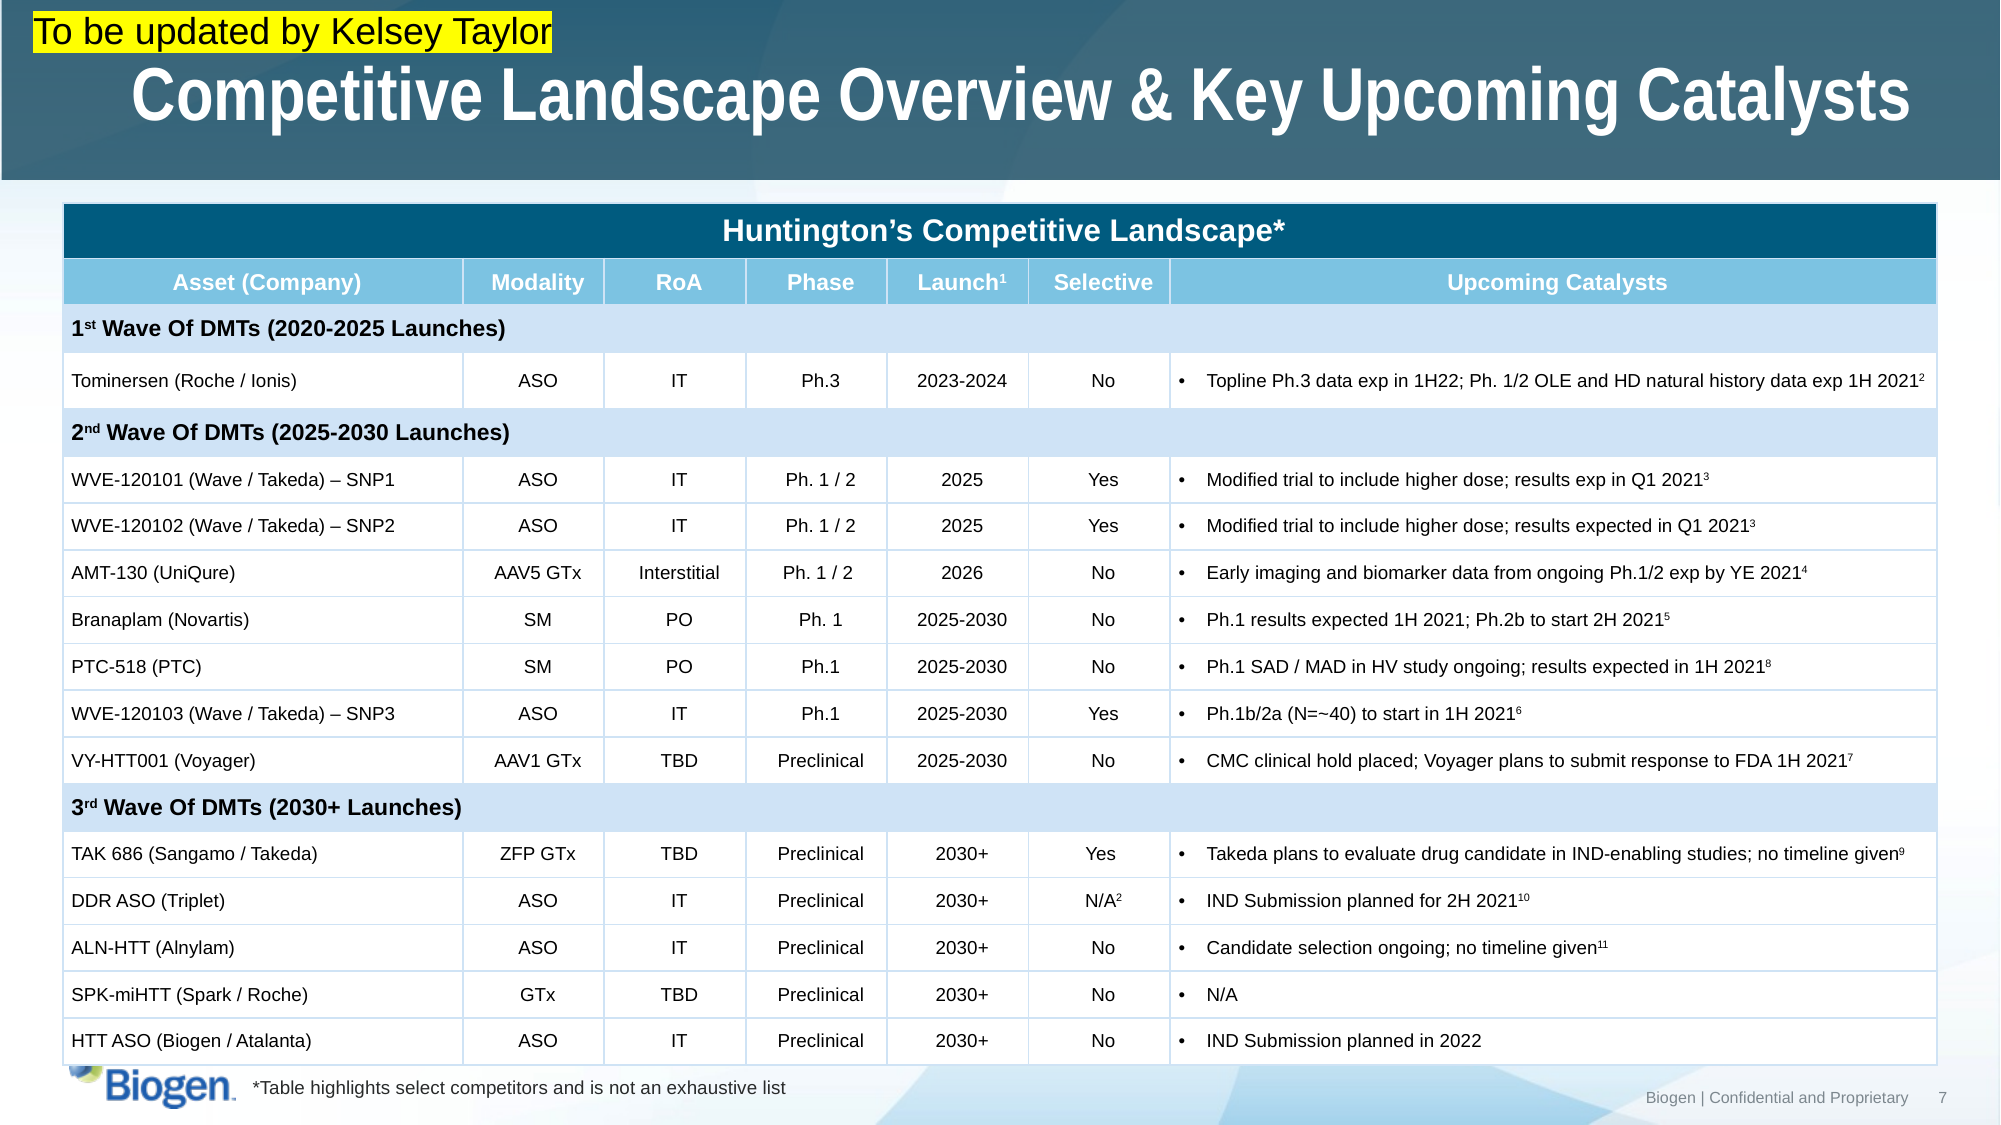

Competitive Landscape Overview & Key Upcoming Catalysts
To be updated by Kelsey Taylor
| Huntington’s Competitive Landscape\* |  |  |  |  |  |  |
| --- | --- | --- | --- | --- | --- | --- |
| Asset (Company) | Modality | RoA | Phase | Launch1 | Selective | Upcoming Catalysts |
| 1st Wave Of DMTs (2020-2025 Launches) |  |  |  |  |  |  |
| Tominersen (Roche / Ionis) | ASO | IT | Ph.3 | 2023-2024 | No | Topline Ph.3 data exp in 1H22; Ph. 1/2 OLE and HD natural history data exp 1H 20212 |
| 2nd Wave Of DMTs (2025-2030 Launches) |  |  |  |  |  |  |
| WVE-120101 (Wave / Takeda) – SNP1 | ASO | IT | Ph. 1 / 2 | 2025 | Yes | Modified trial to include higher dose; results exp in Q1 20213 |
| WVE-120102 (Wave / Takeda) – SNP2 | ASO | IT | Ph. 1 / 2 | 2025 | Yes | Modified trial to include higher dose; results expected in Q1 20213 |
| AMT-130 (UniQure) | AAV5 GTx | Interstitial | Ph. 1 / 2 | 2026 | No | Early imaging and biomarker data from ongoing Ph.1/2 exp by YE 20214 |
| Branaplam (Novartis) | SM | PO | Ph. 1 | 2025-2030 | No | Ph.1 results expected 1H 2021; Ph.2b to start 2H 20215 |
| PTC-518 (PTC) | SM | PO | Ph.1 | 2025-2030 | No | Ph.1 SAD / MAD in HV study ongoing; results expected in 1H 20218 |
| WVE-120103 (Wave / Takeda) – SNP3 | ASO | IT | Ph.1 | 2025-2030 | Yes | Ph.1b/2a (N=~40) to start in 1H 20216 |
| VY-HTT001 (Voyager) | AAV1 GTx | TBD | Preclinical | 2025-2030 | No | CMC clinical hold placed; Voyager plans to submit response to FDA 1H 20217 |
| 3rd Wave Of DMTs (2030+ Launches) |  |  |  |  |  |  |
| TAK 686 (Sangamo / Takeda) | ZFP GTx | TBD | Preclinical | 2030+ | Yes | Takeda plans to evaluate drug candidate in IND-enabling studies; no timeline given9 |
| DDR ASO (Triplet) | ASO | IT | Preclinical | 2030+ | N/A2 | IND Submission planned for 2H 202110 |
| ALN-HTT (Alnylam) | ASO | IT | Preclinical | 2030+ | No | Candidate selection ongoing; no timeline given11 |
| SPK-miHTT (Spark / Roche) | GTx | TBD | Preclinical | 2030+ | No | N/A |
| HTT ASO (Biogen / Atalanta) | ASO | IT | Preclinical | 2030+ | No | IND Submission planned in 2022 |
*Table highlights select competitors and is not an exhaustive list